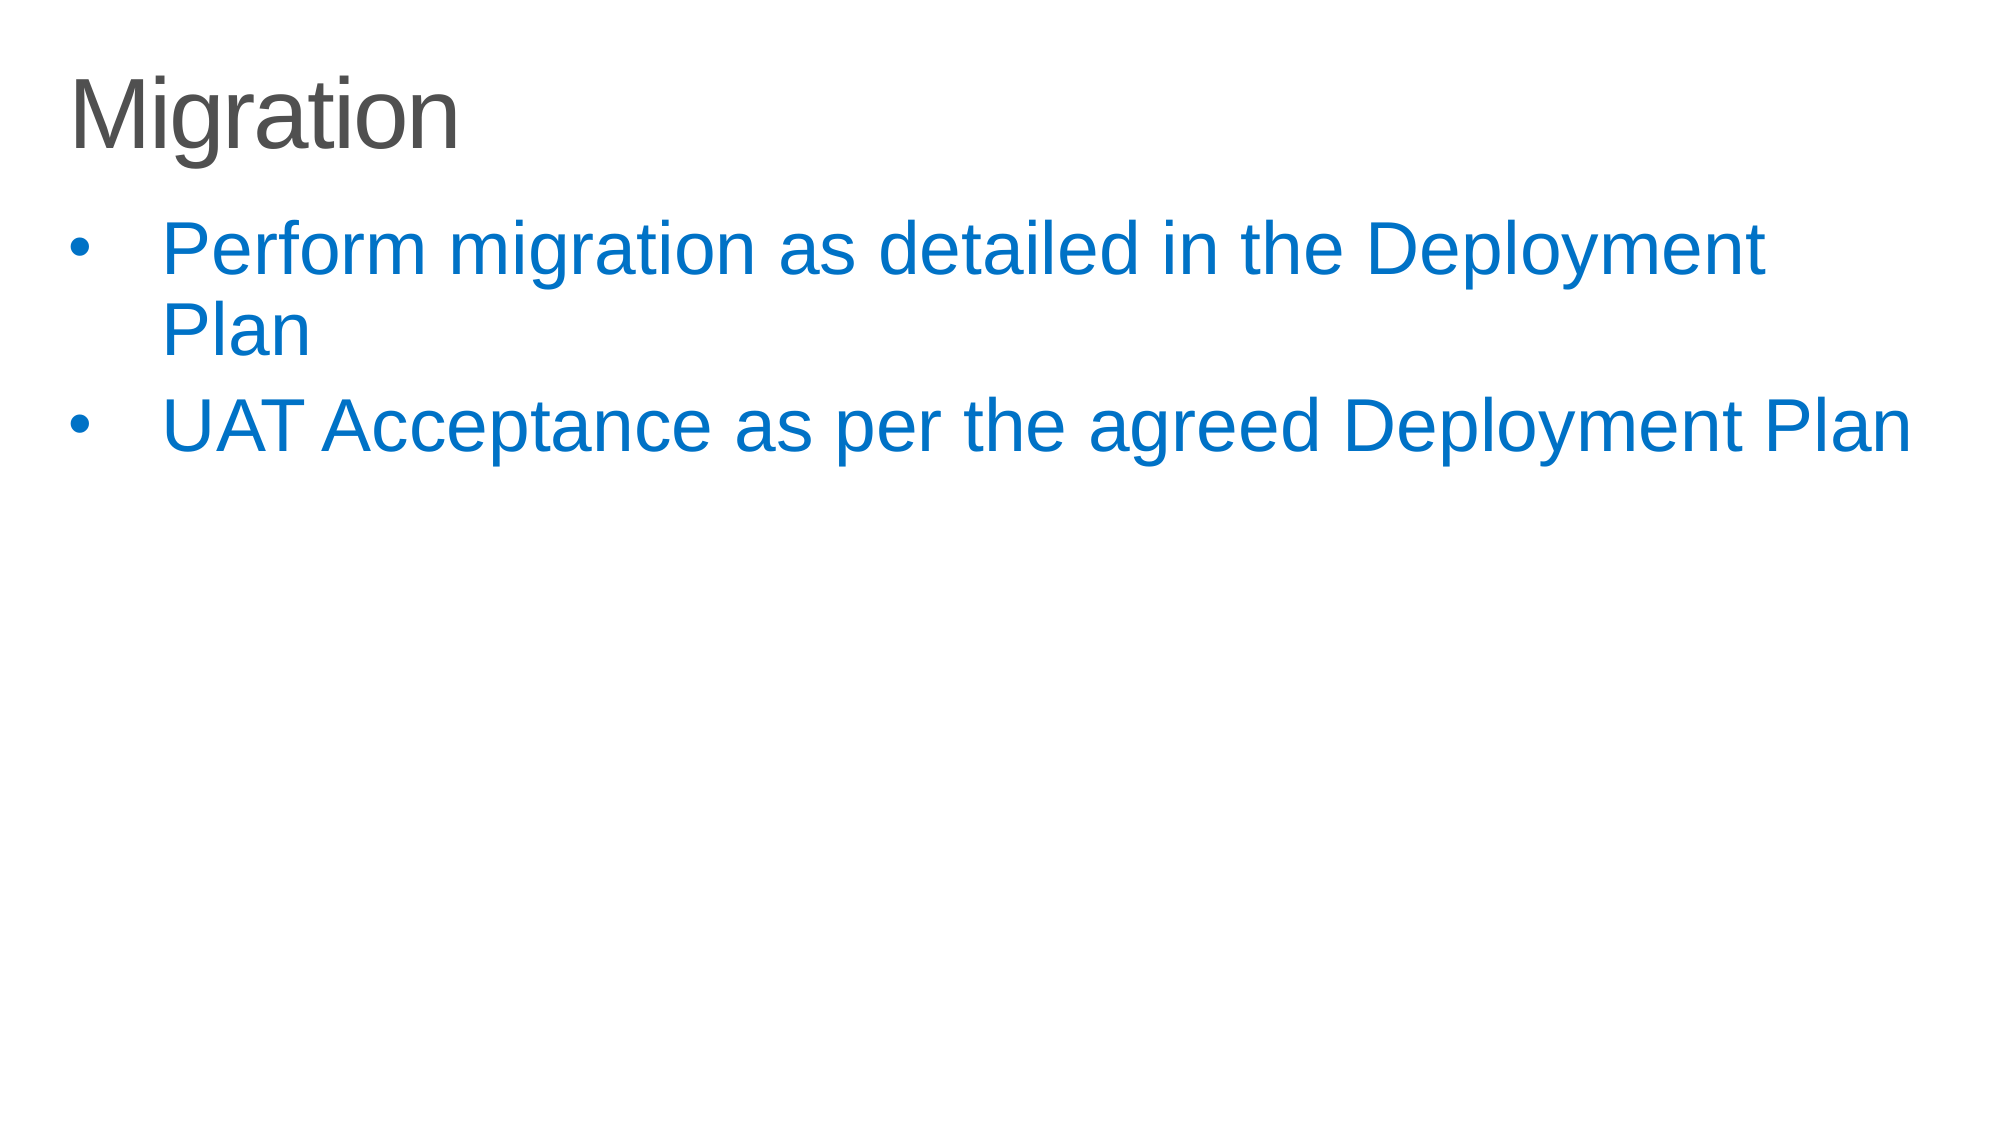

# Migration
Perform migration as detailed in the Deployment Plan
UAT Acceptance as per the agreed Deployment Plan